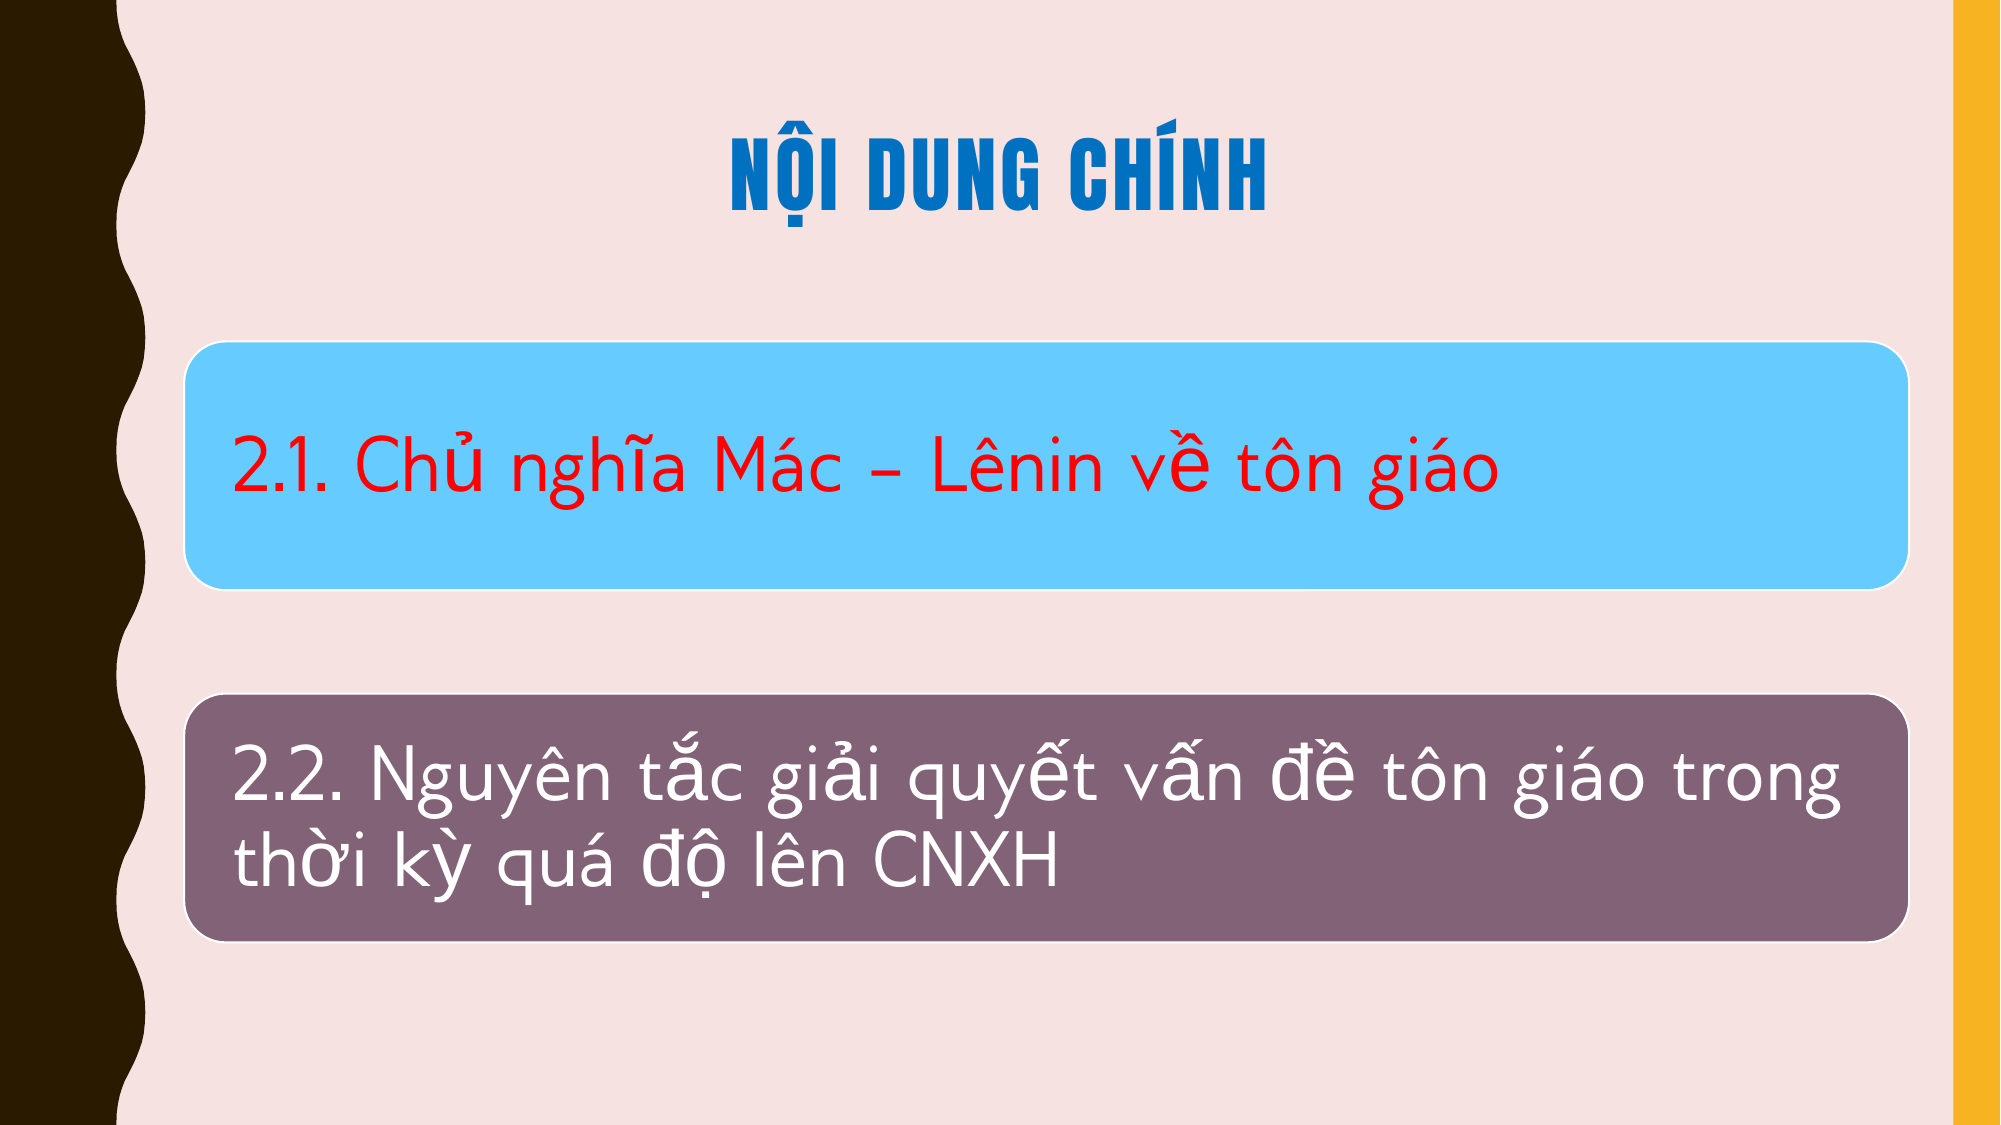

# NỘI DUNG CHÍNH
2.1. Chủ nghĩa Mác – Lênin về tôn giáo

2.2. Nguyên tắc giải quyết vấn đề tôn giáo trong thời kỳ quá độ lên CNXH